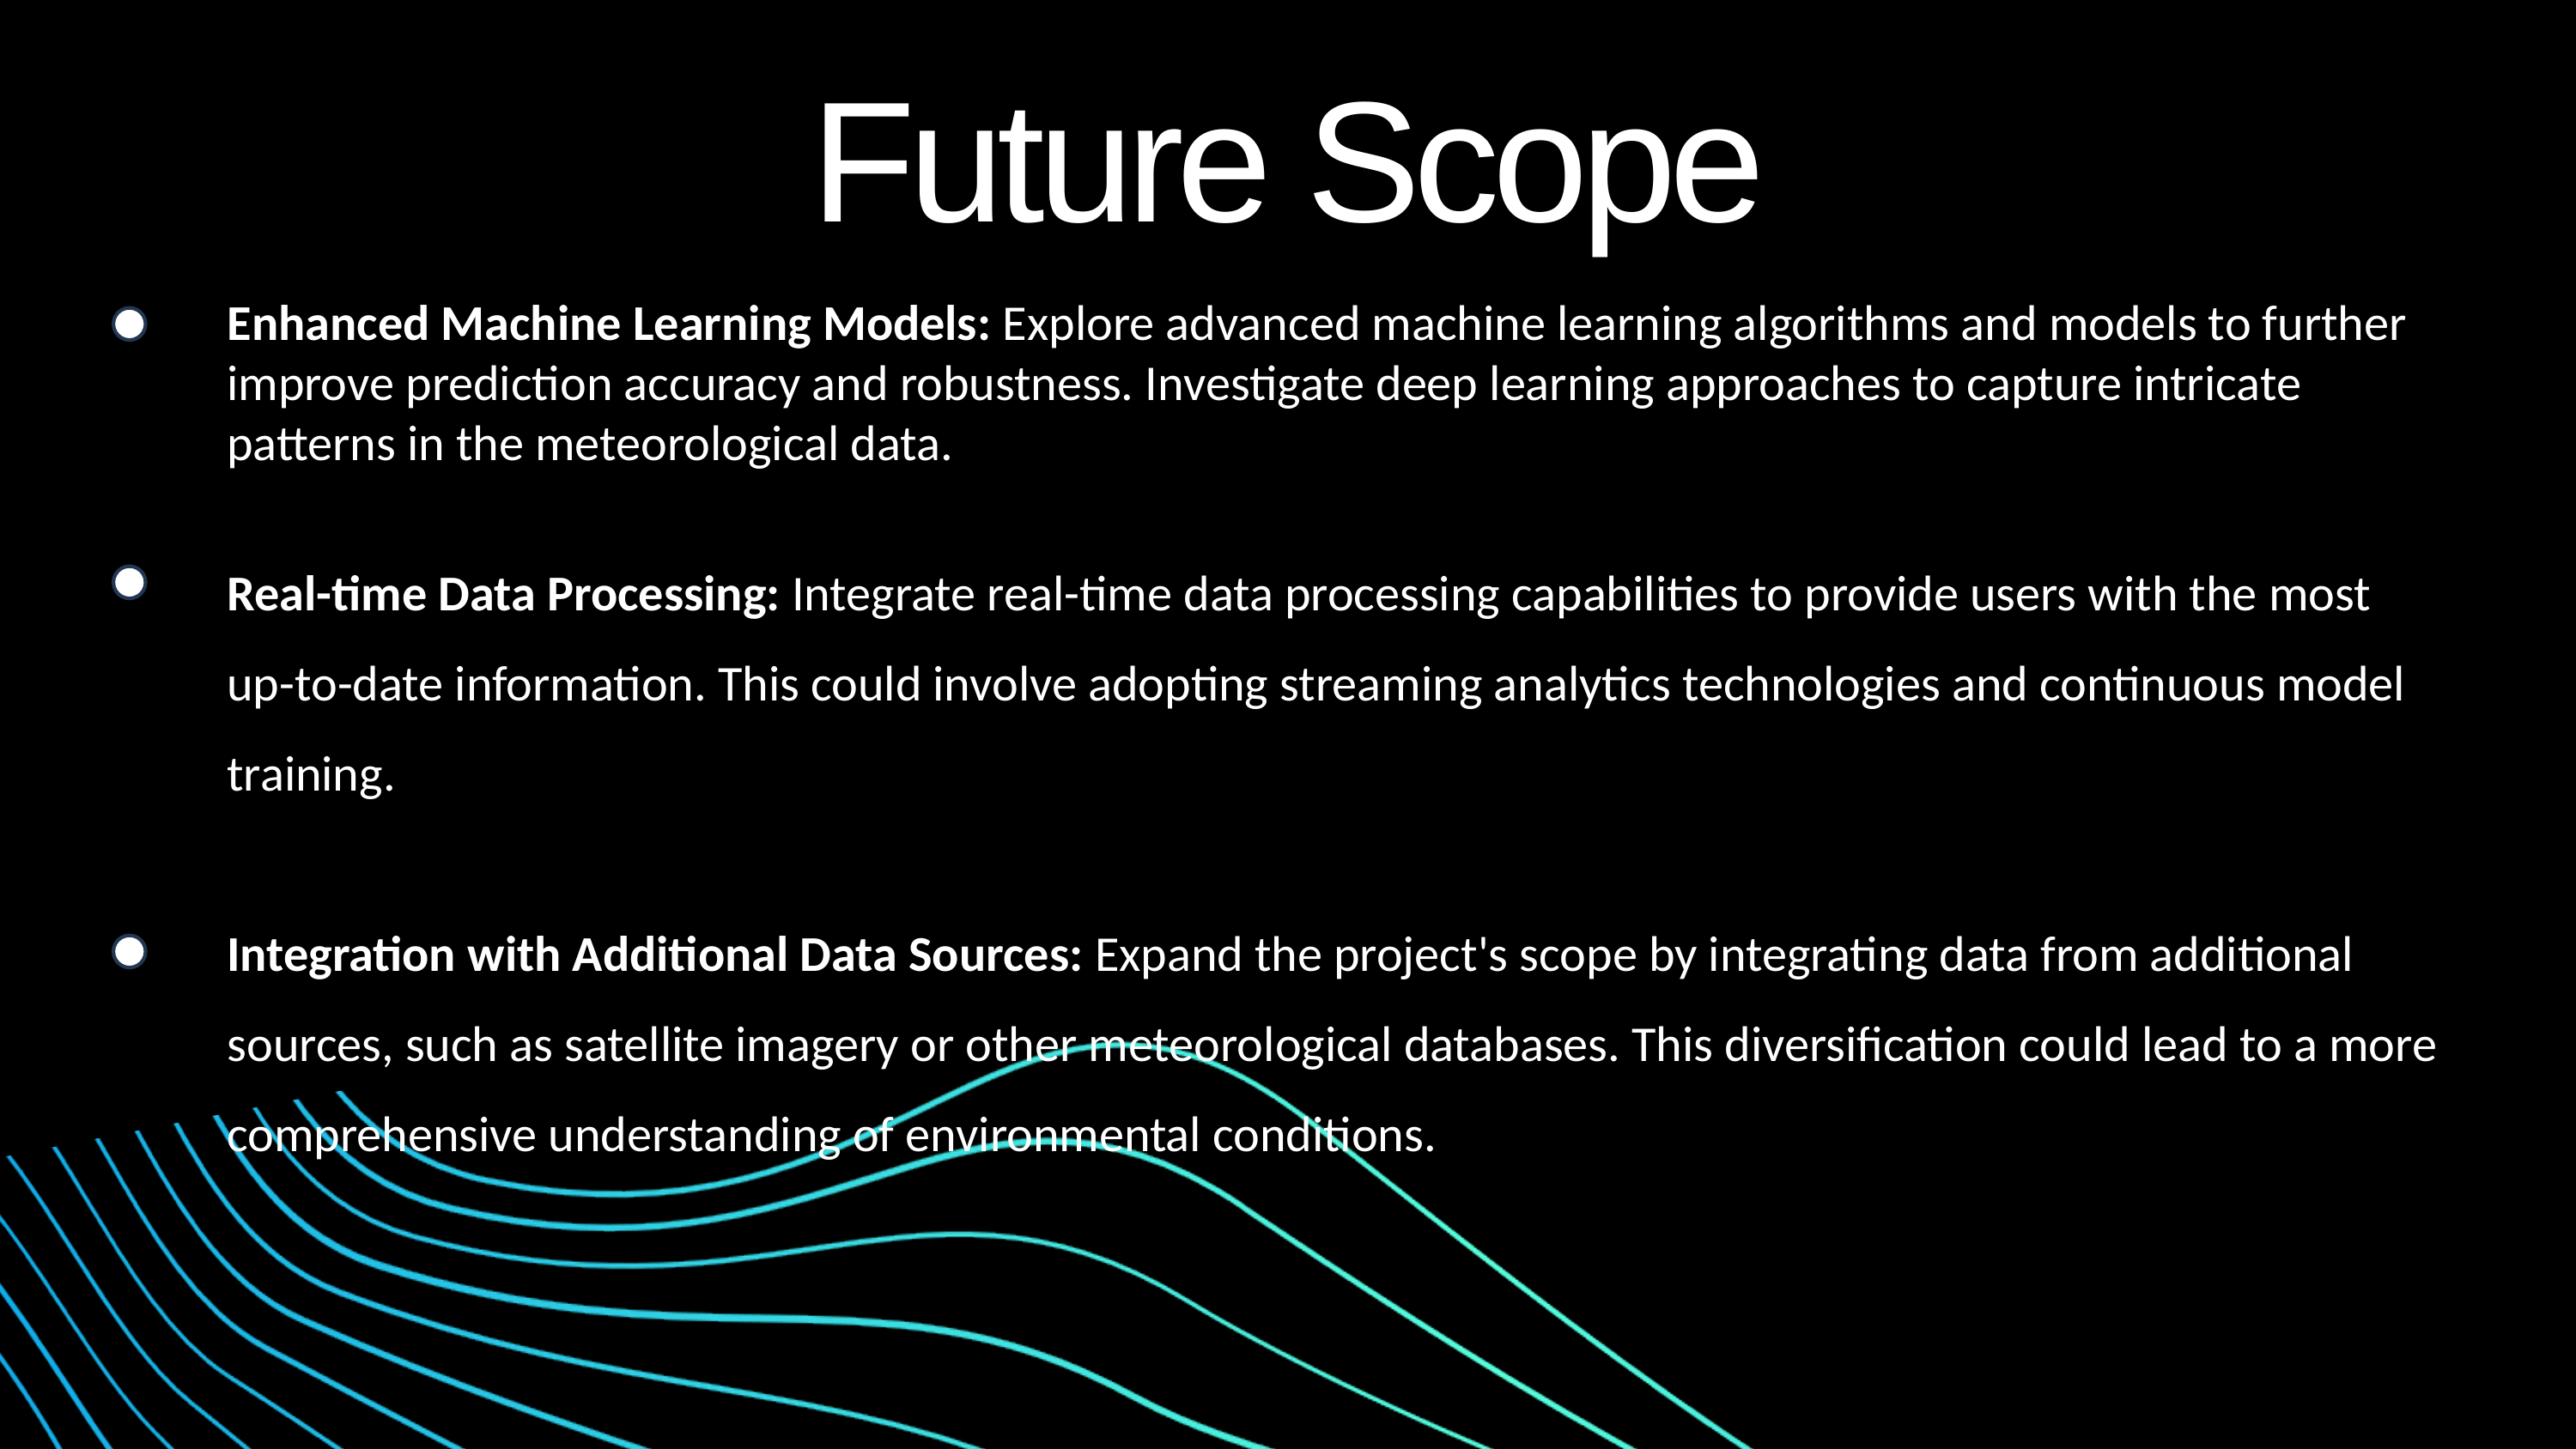

Future Scope
Enhanced Machine Learning Models: Explore advanced machine learning algorithms and models to further improve prediction accuracy and robustness. Investigate deep learning approaches to capture intricate patterns in the meteorological data.

Real-time Data Processing: Integrate real-time data processing capabilities to provide users with the most up-to-date information. This could involve adopting streaming analytics technologies and continuous model training.

Integration with Additional Data Sources: Expand the project's scope by integrating data from additional sources, such as satellite imagery or other meteorological databases. This diversification could lead to a more comprehensive understanding of environmental conditions.